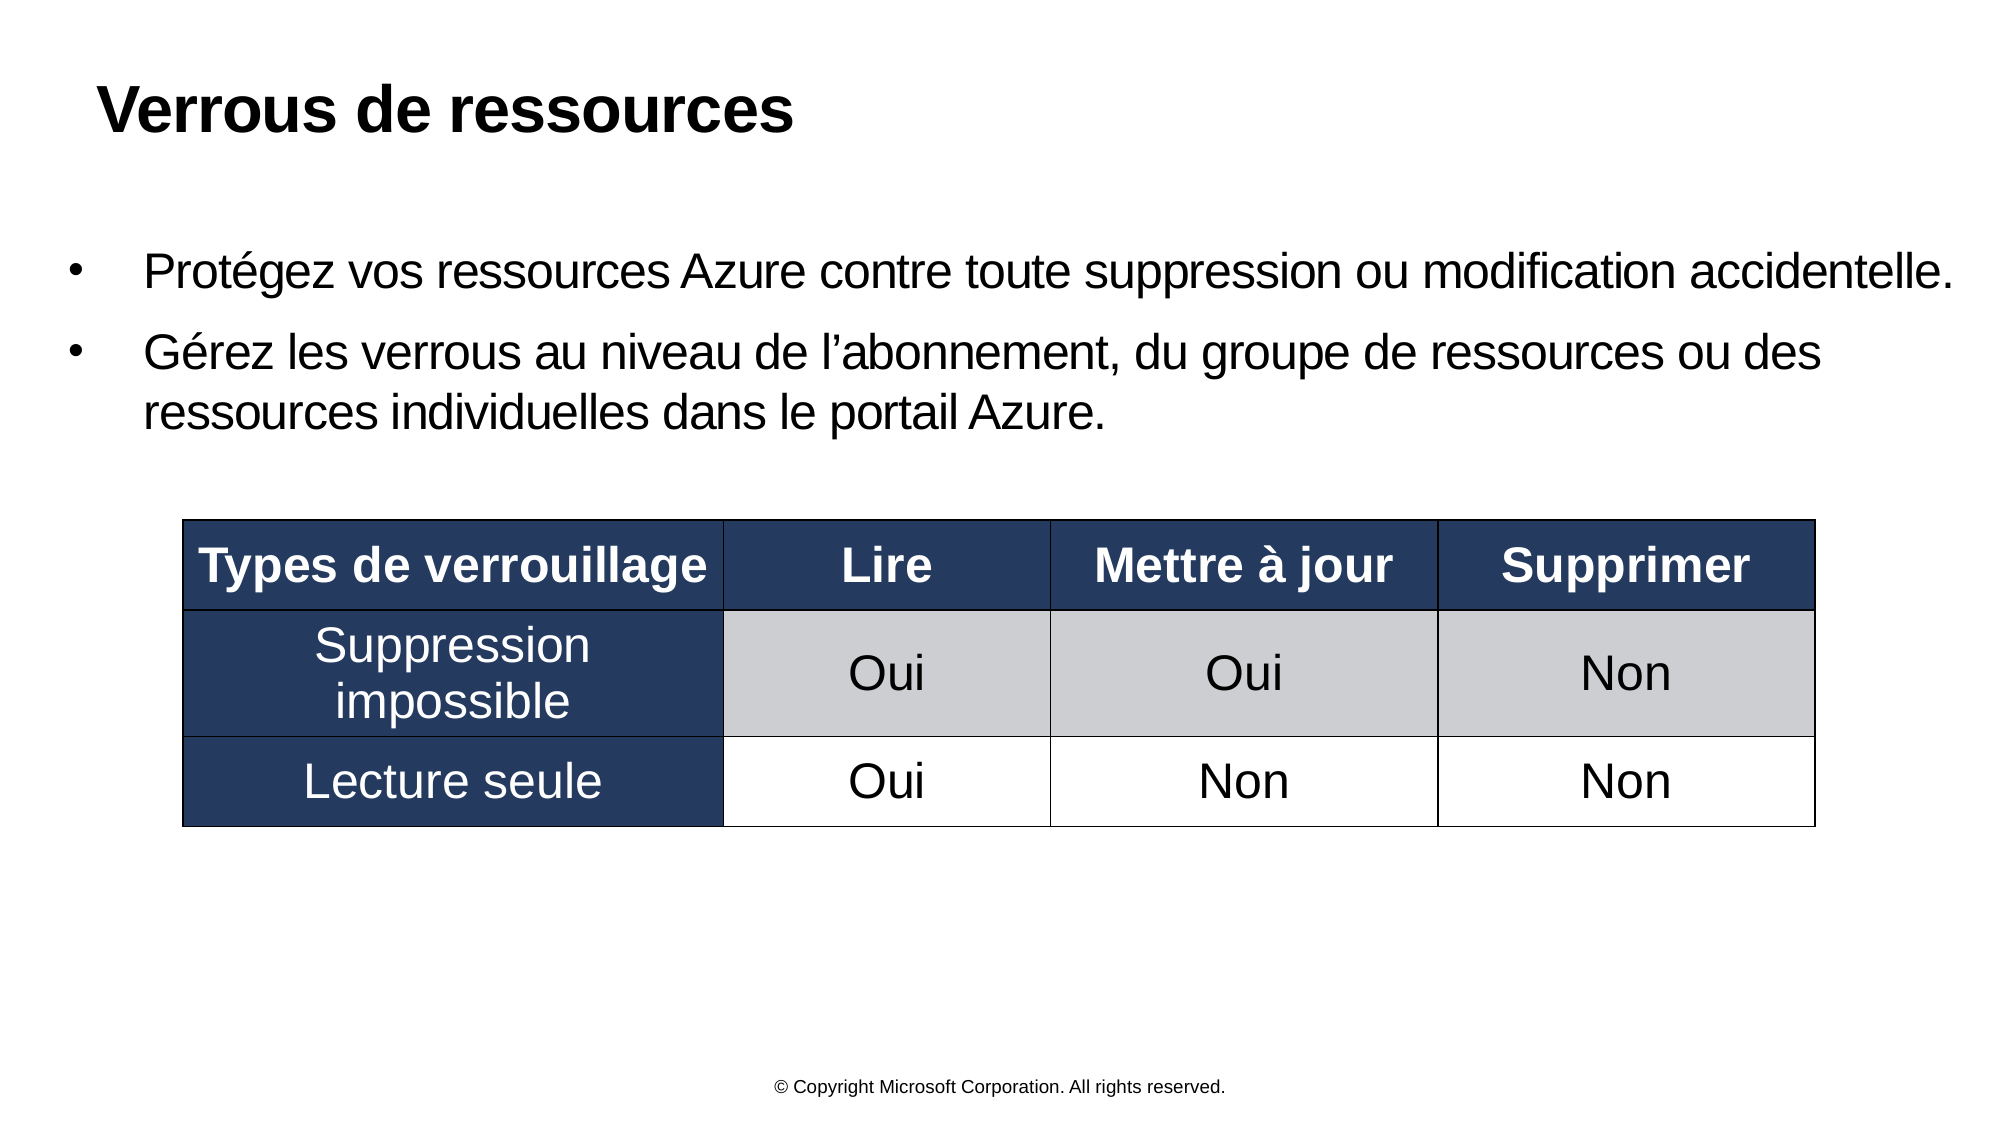

# Verrous de ressources
Protégez vos ressources Azure contre toute suppression ou modification accidentelle.
Gérez les verrous au niveau de l’abonnement, du groupe de ressources ou des ressources individuelles dans le portail Azure.
| Types de verrouillage | Lire | Mettre à jour | Supprimer |
| --- | --- | --- | --- |
| Suppression impossible | Oui | Oui | Non |
| Lecture seule | Oui | Non | Non |